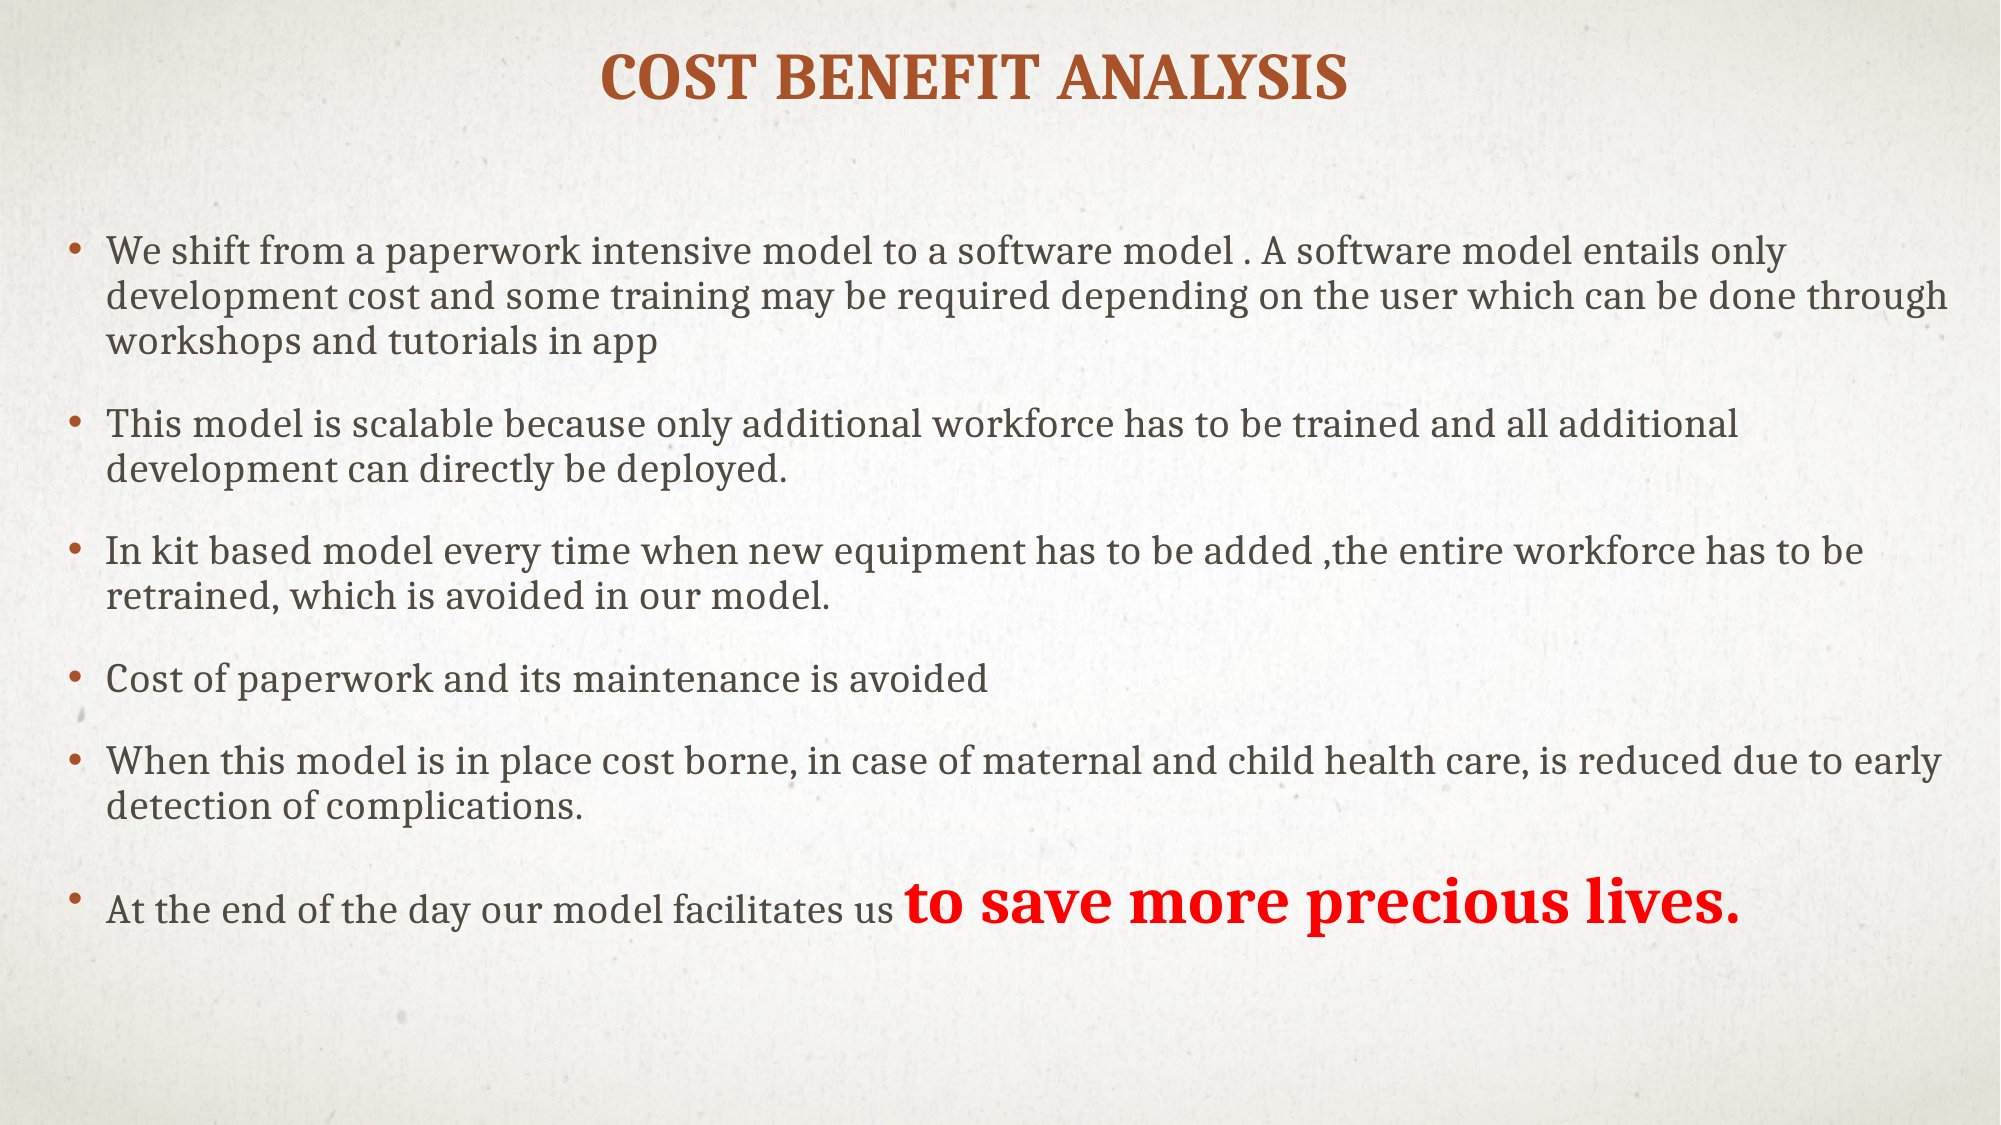

COST BENEFIT ANALYSIS
We shift from a paperwork intensive model to a software model . A software model entails only development cost and some training may be required depending on the user which can be done through workshops and tutorials in app
This model is scalable because only additional workforce has to be trained and all additional development can directly be deployed.
In kit based model every time when new equipment has to be added ,the entire workforce has to be retrained, which is avoided in our model.
Cost of paperwork and its maintenance is avoided
When this model is in place cost borne, in case of maternal and child health care, is reduced due to early detection of complications.
At the end of the day our model facilitates us to save more precious lives.